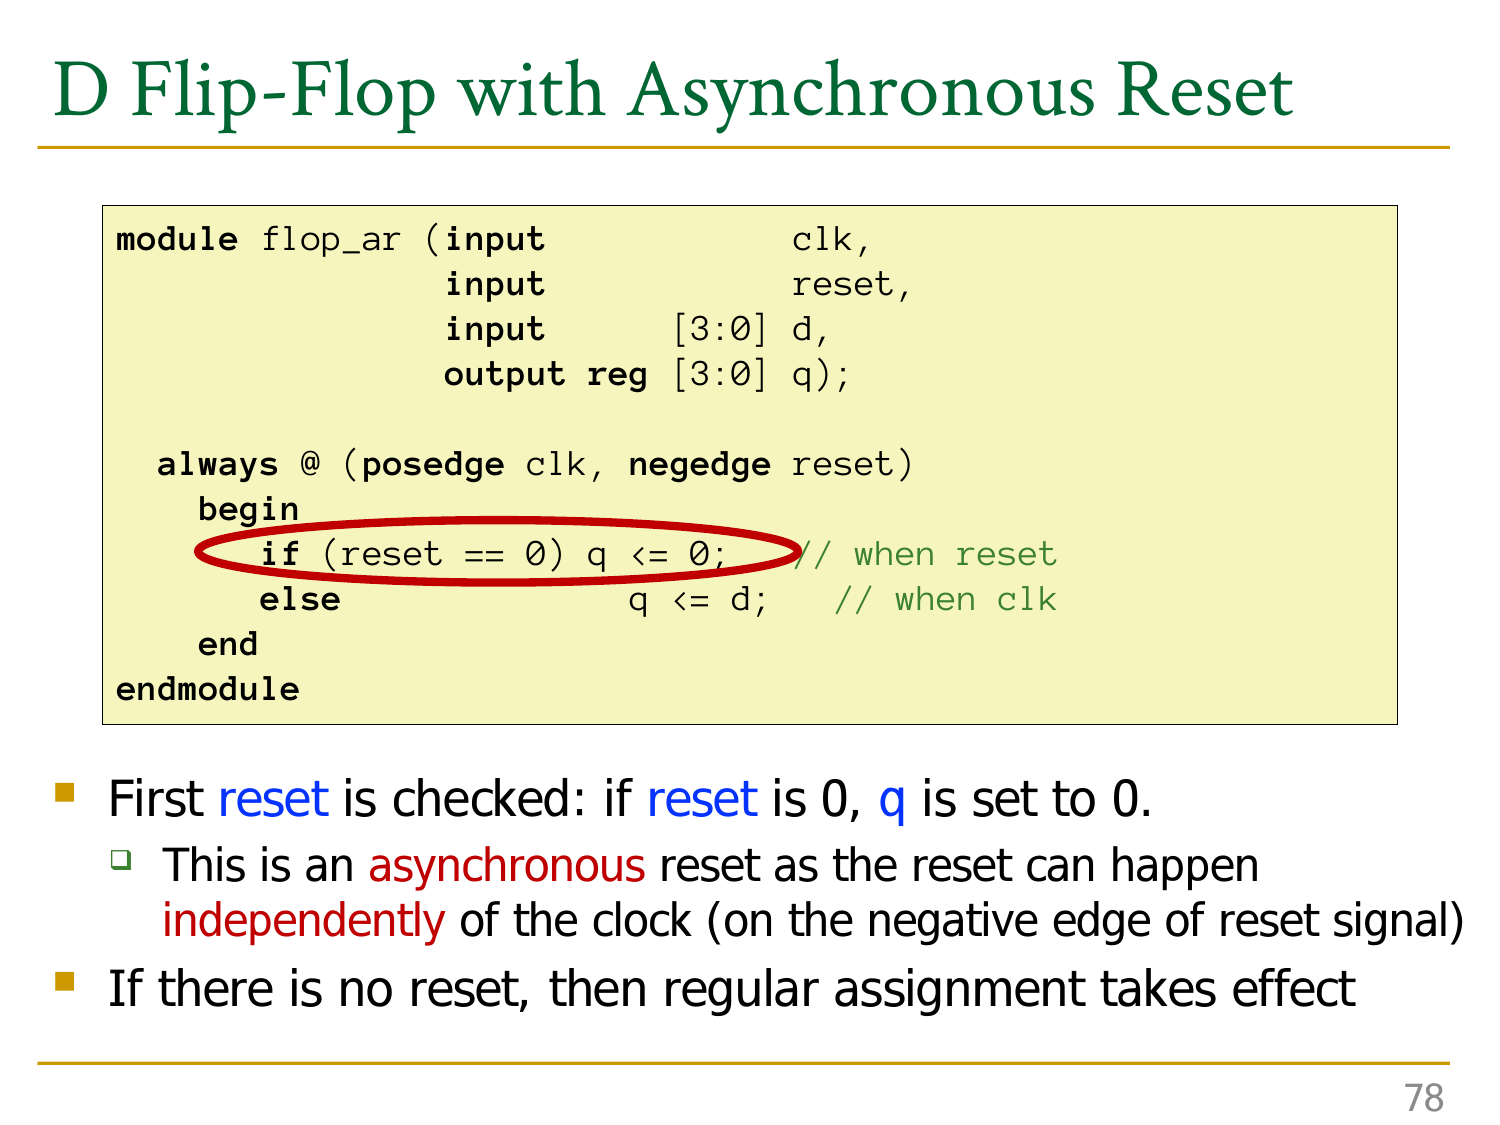

# D Flip-Flop with Asynchronous Reset
module flop_ar (input            clk,
                input            reset,
                input      [3:0] d,
                output reg [3:0] q);

  always @ (posedge clk, negedge reset)
    begin
       if (reset == 0) q <= 0;   // when reset
       else              q <= d;   // when clk
    end
endmodule

First reset is checked: if reset is 0, q is set to 0.
This is an asynchronous reset as the reset can happen independently of the clock (on the negative edge of reset signal)
If there is no reset, then regular assignment takes effect
78